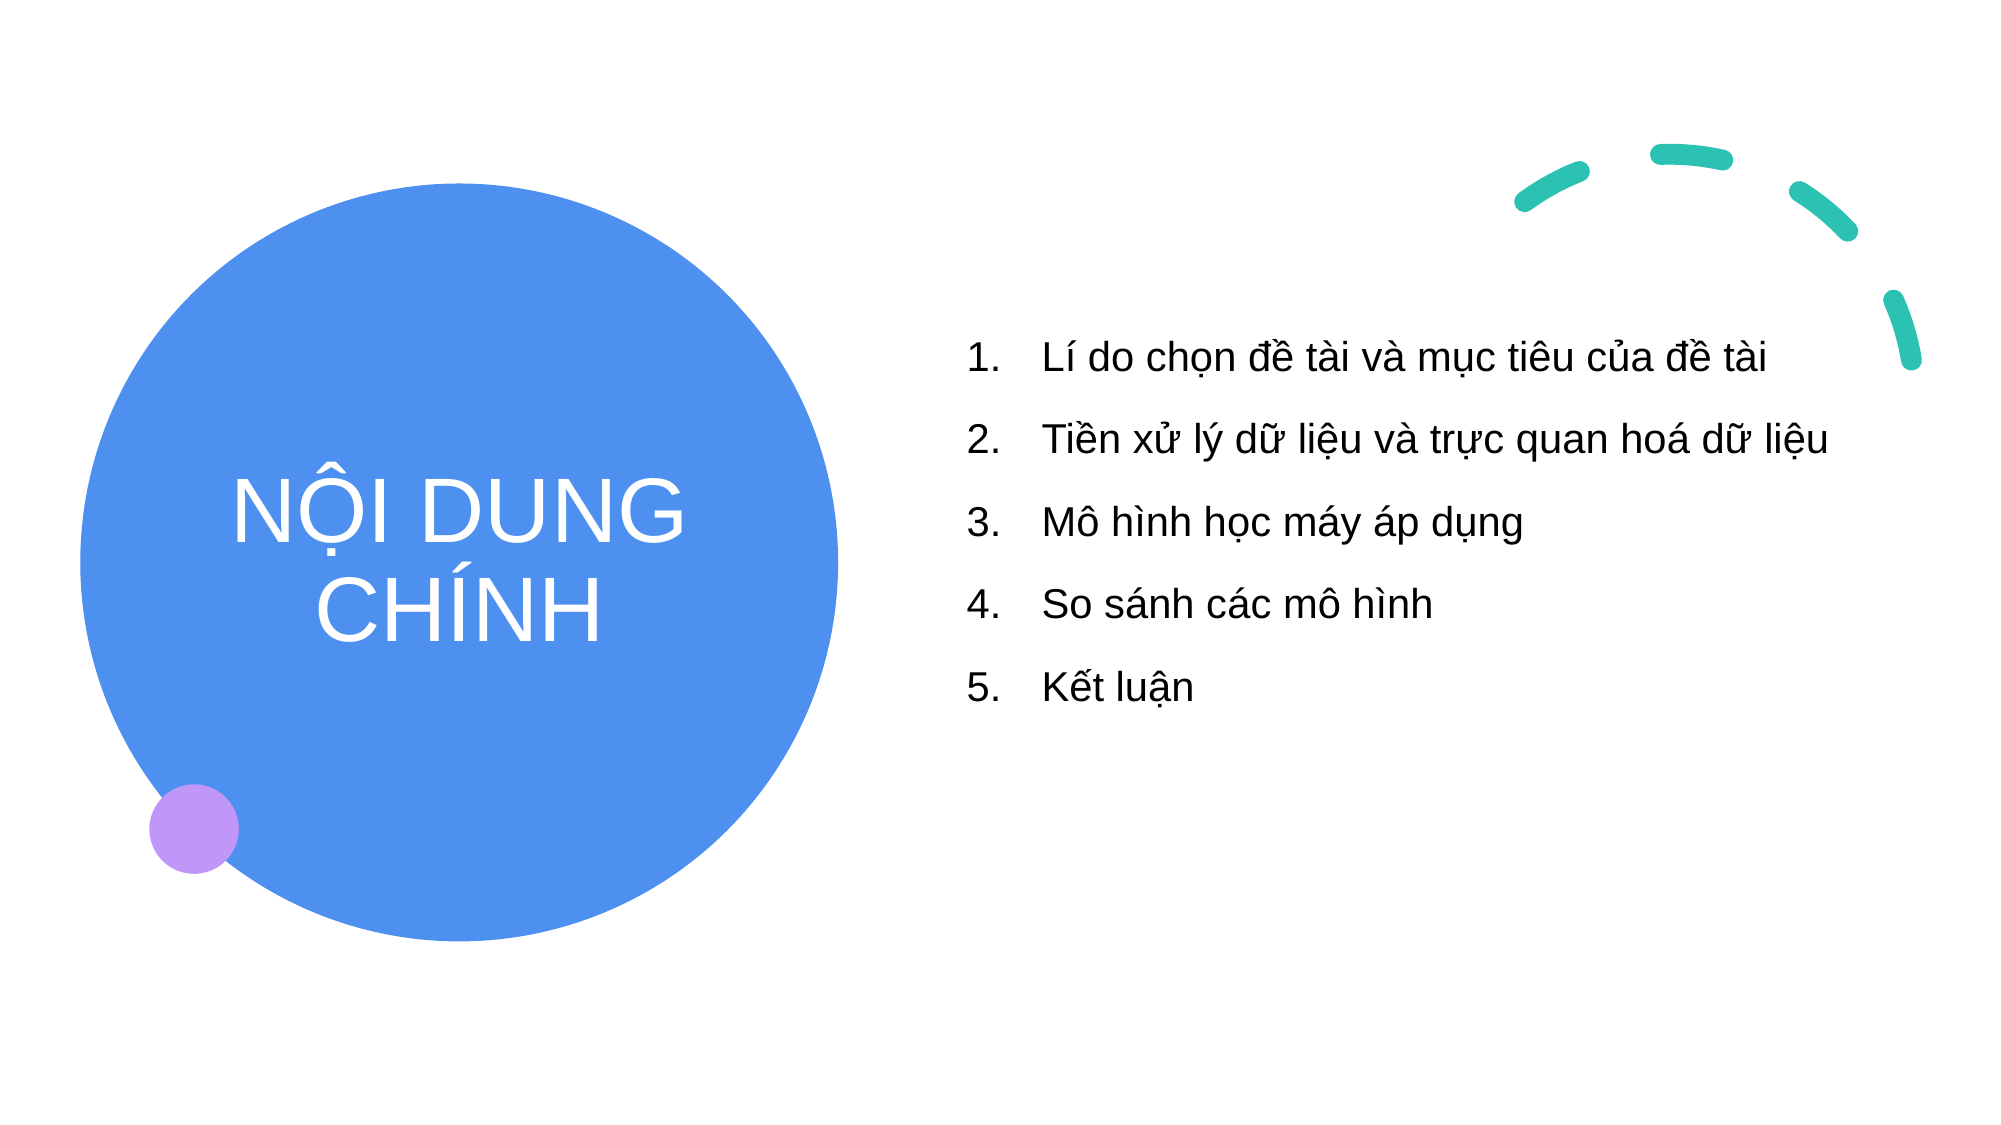

Lí do chọn đề tài và mục tiêu của đề tài
Tiền xử lý dữ liệu và trực quan hoá dữ liệu
Mô hình học máy áp dụng
So sánh các mô hình
Kết luận

# NỘI DUNG CHÍNH